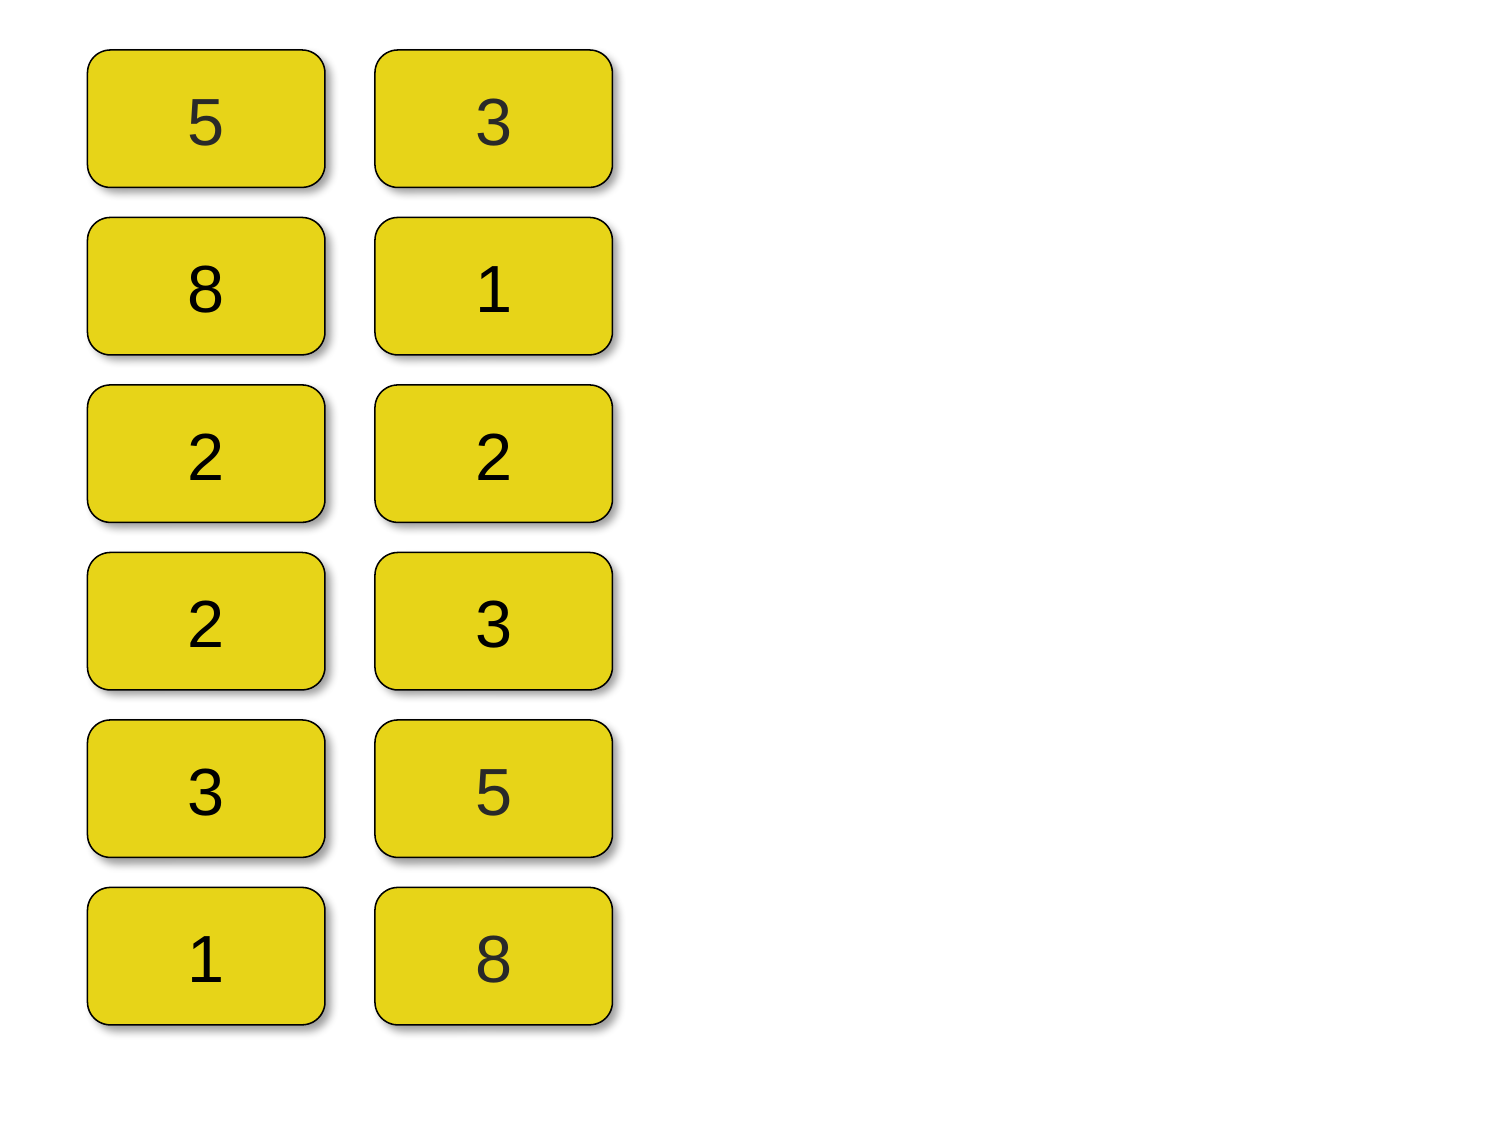

5
3
8
1
2
2
2
3
3
5
1
8